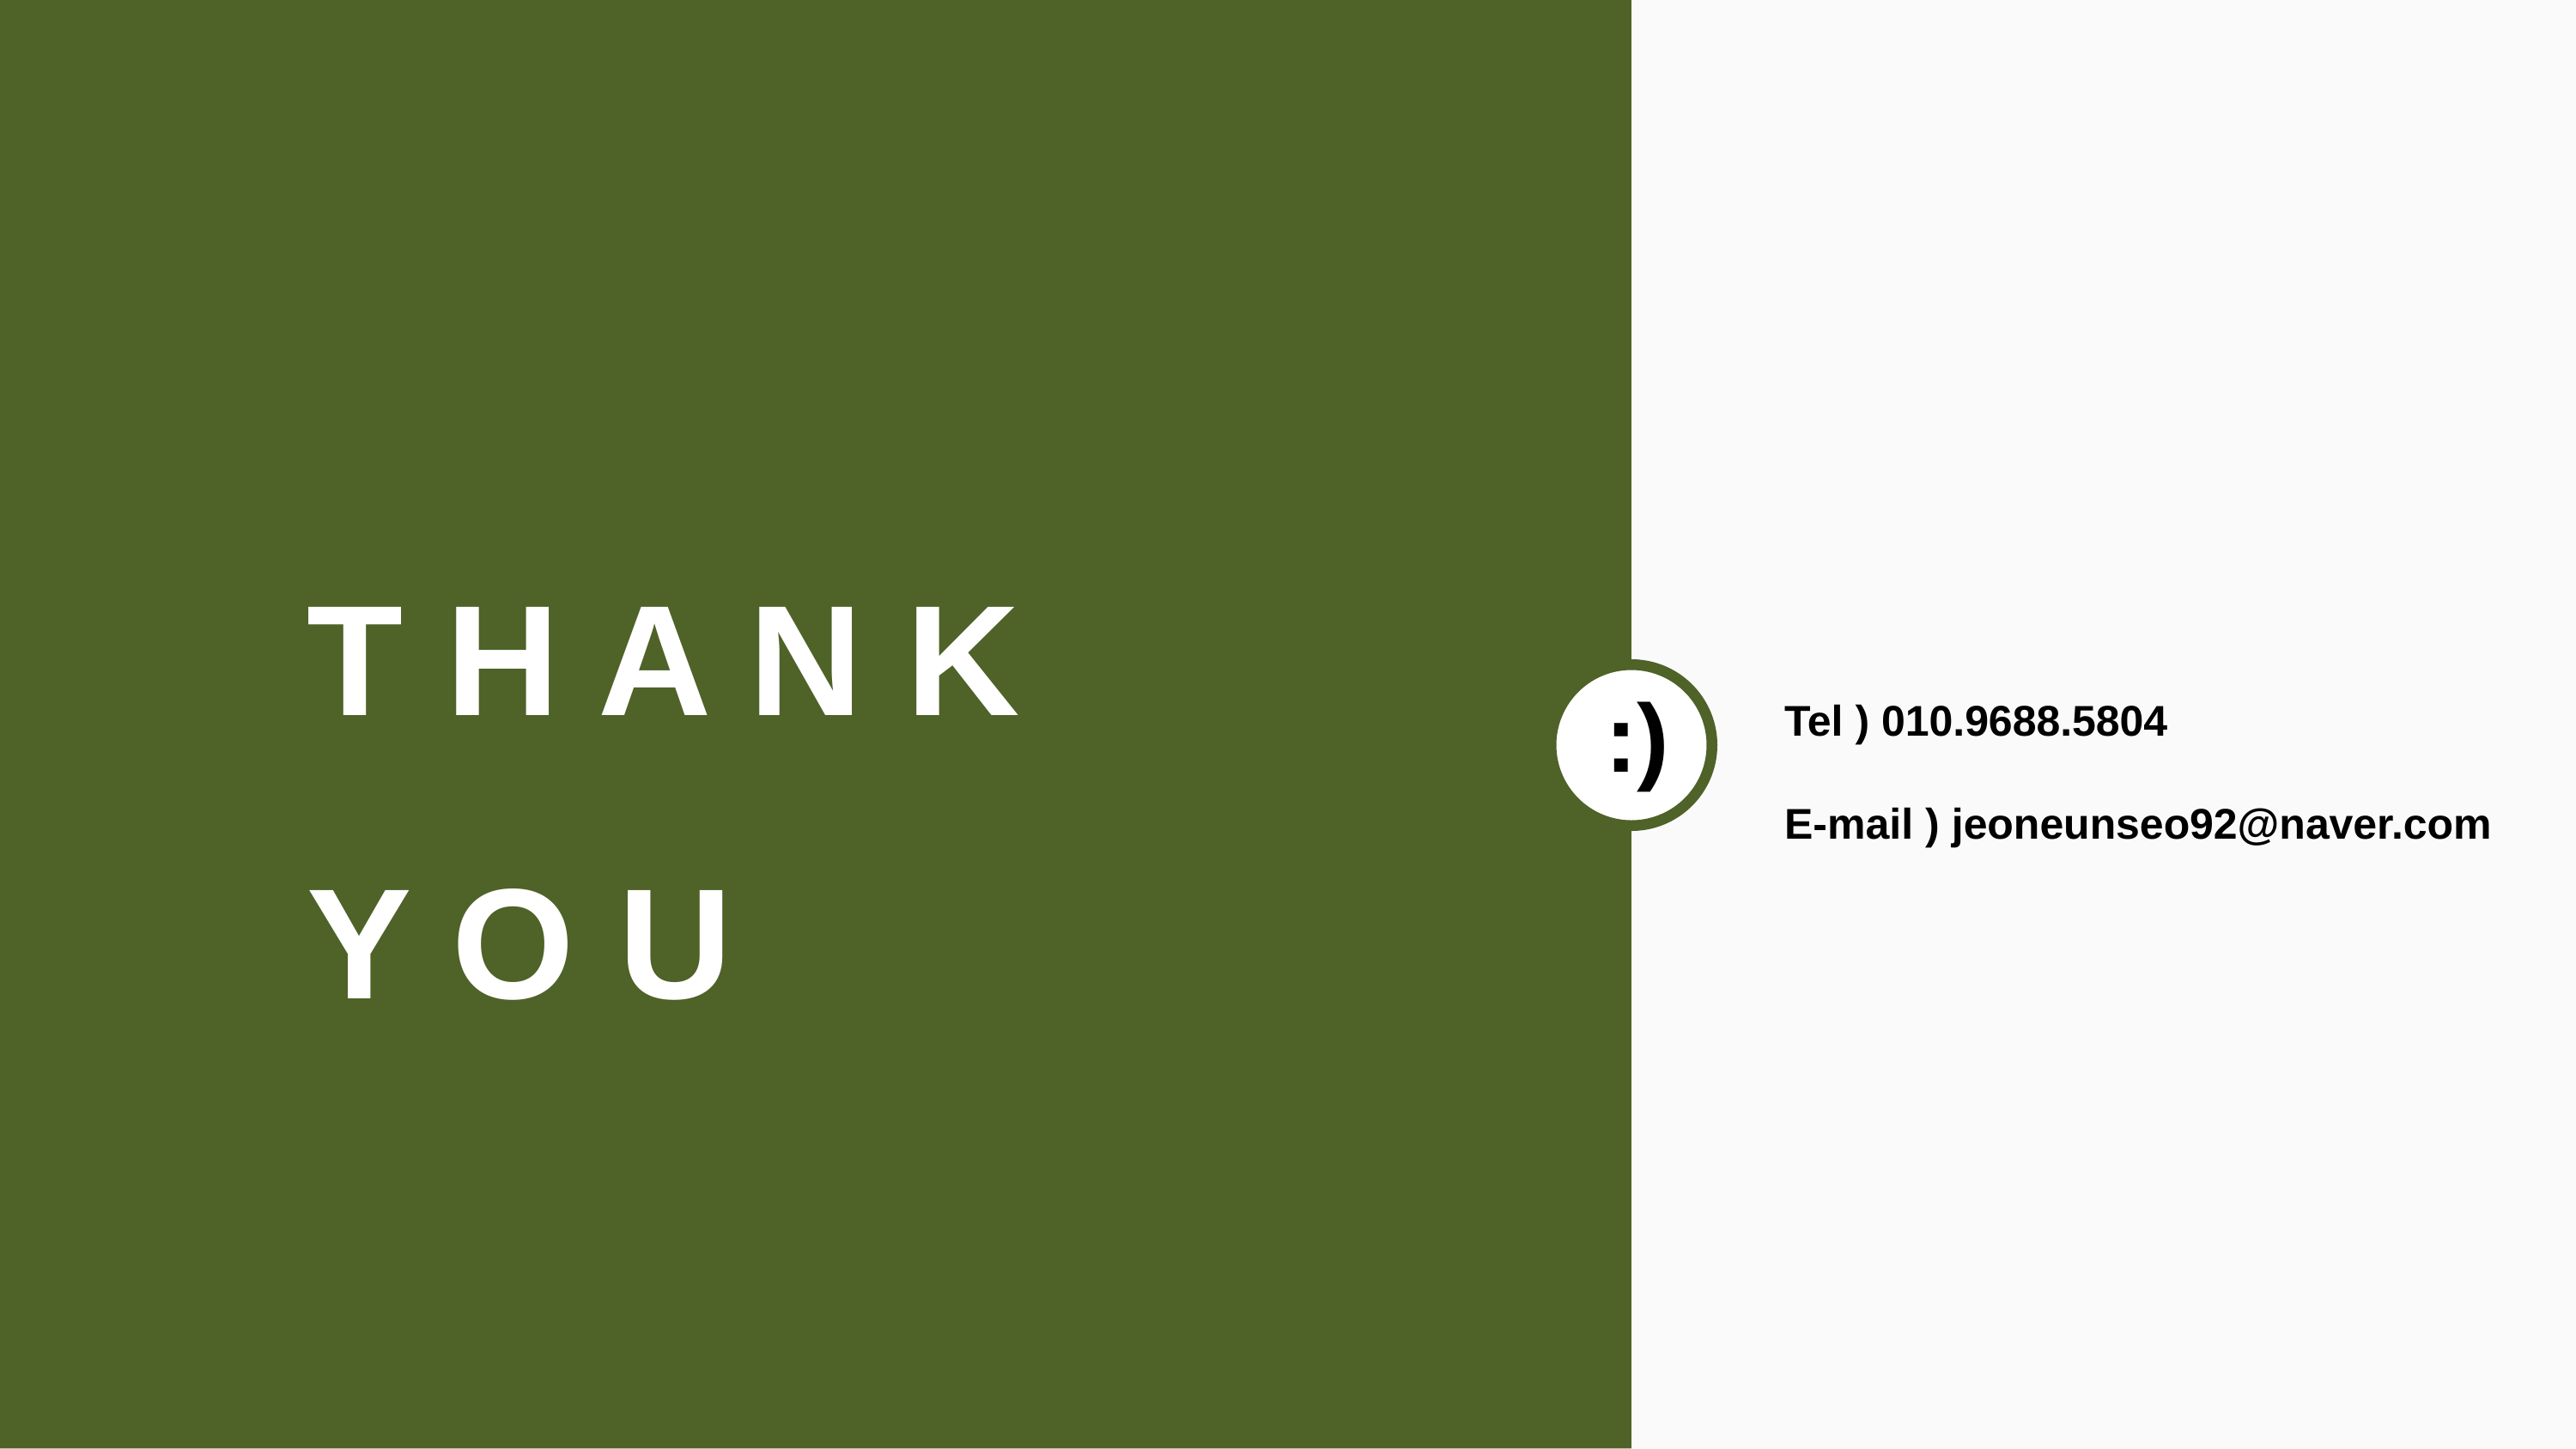

T H A N K
Y O U
Tel ) 010.9688.5804
E-mail ) jeoneunseo92@naver.com

:)